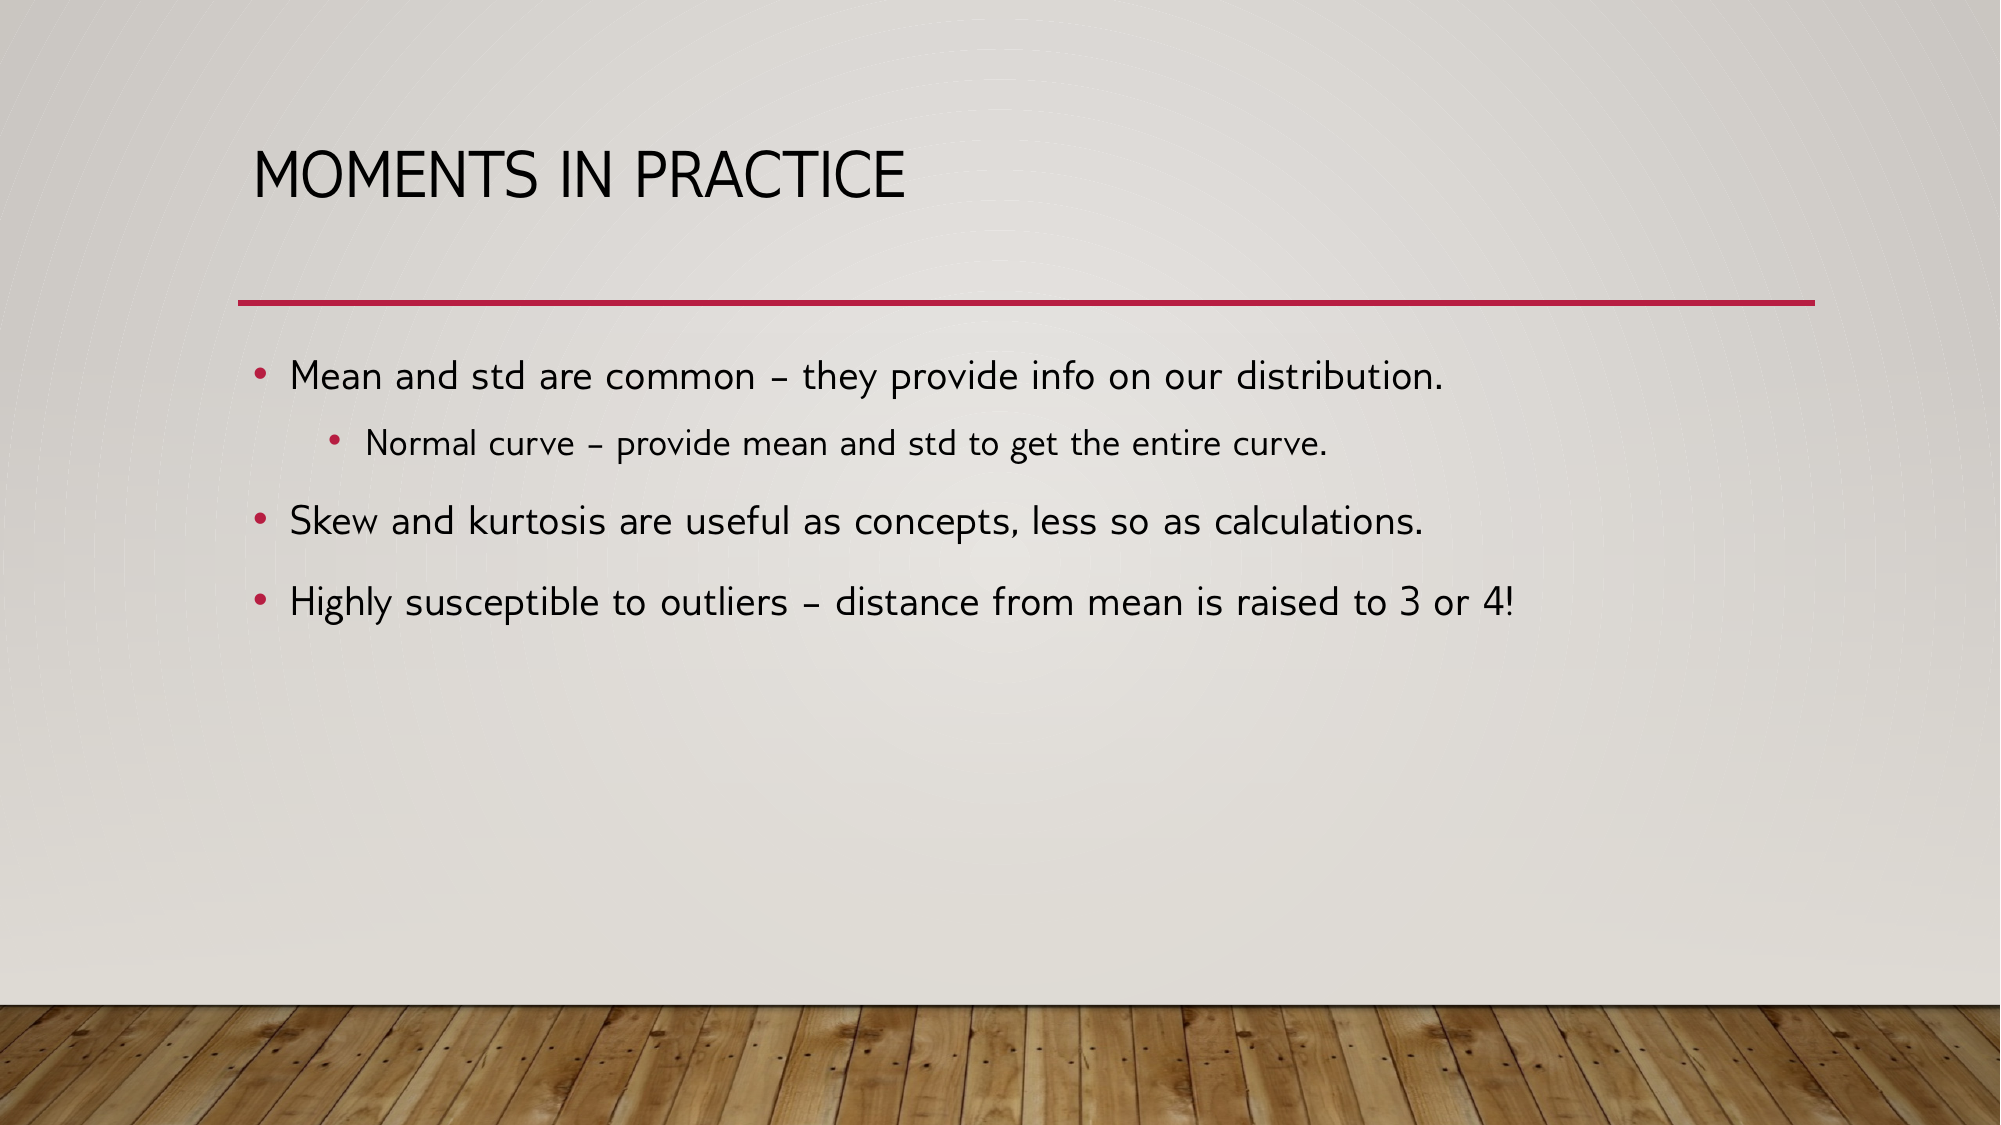

# Moments in Practice
Mean and std are common – they provide info on our distribution.
Normal curve – provide mean and std to get the entire curve.
Skew and kurtosis are useful as concepts, less so as calculations.
Highly susceptible to outliers – distance from mean is raised to 3 or 4!